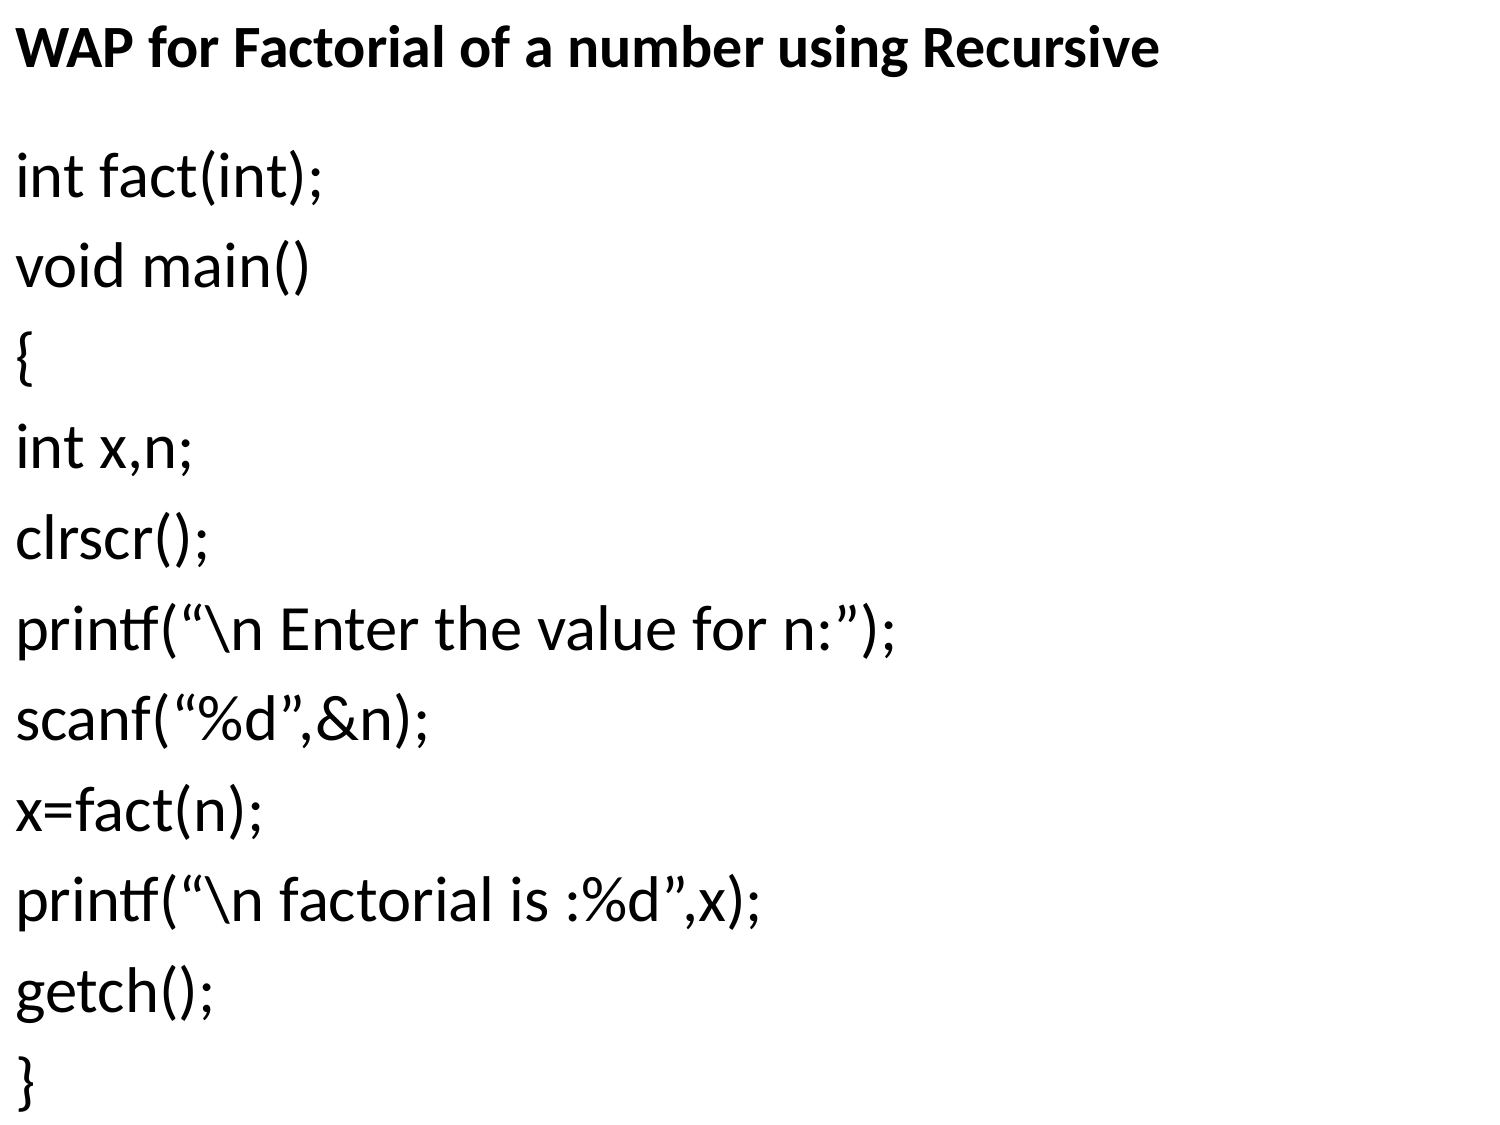

# WAP for Factorial of a number using Recursive
int fact(int);
void main()
{
int x,n;
clrscr();
printf(“\n Enter the value for n:”);
scanf(“%d”,&n);
x=fact(n);
printf(“\n factorial is :%d”,x);
getch();
}